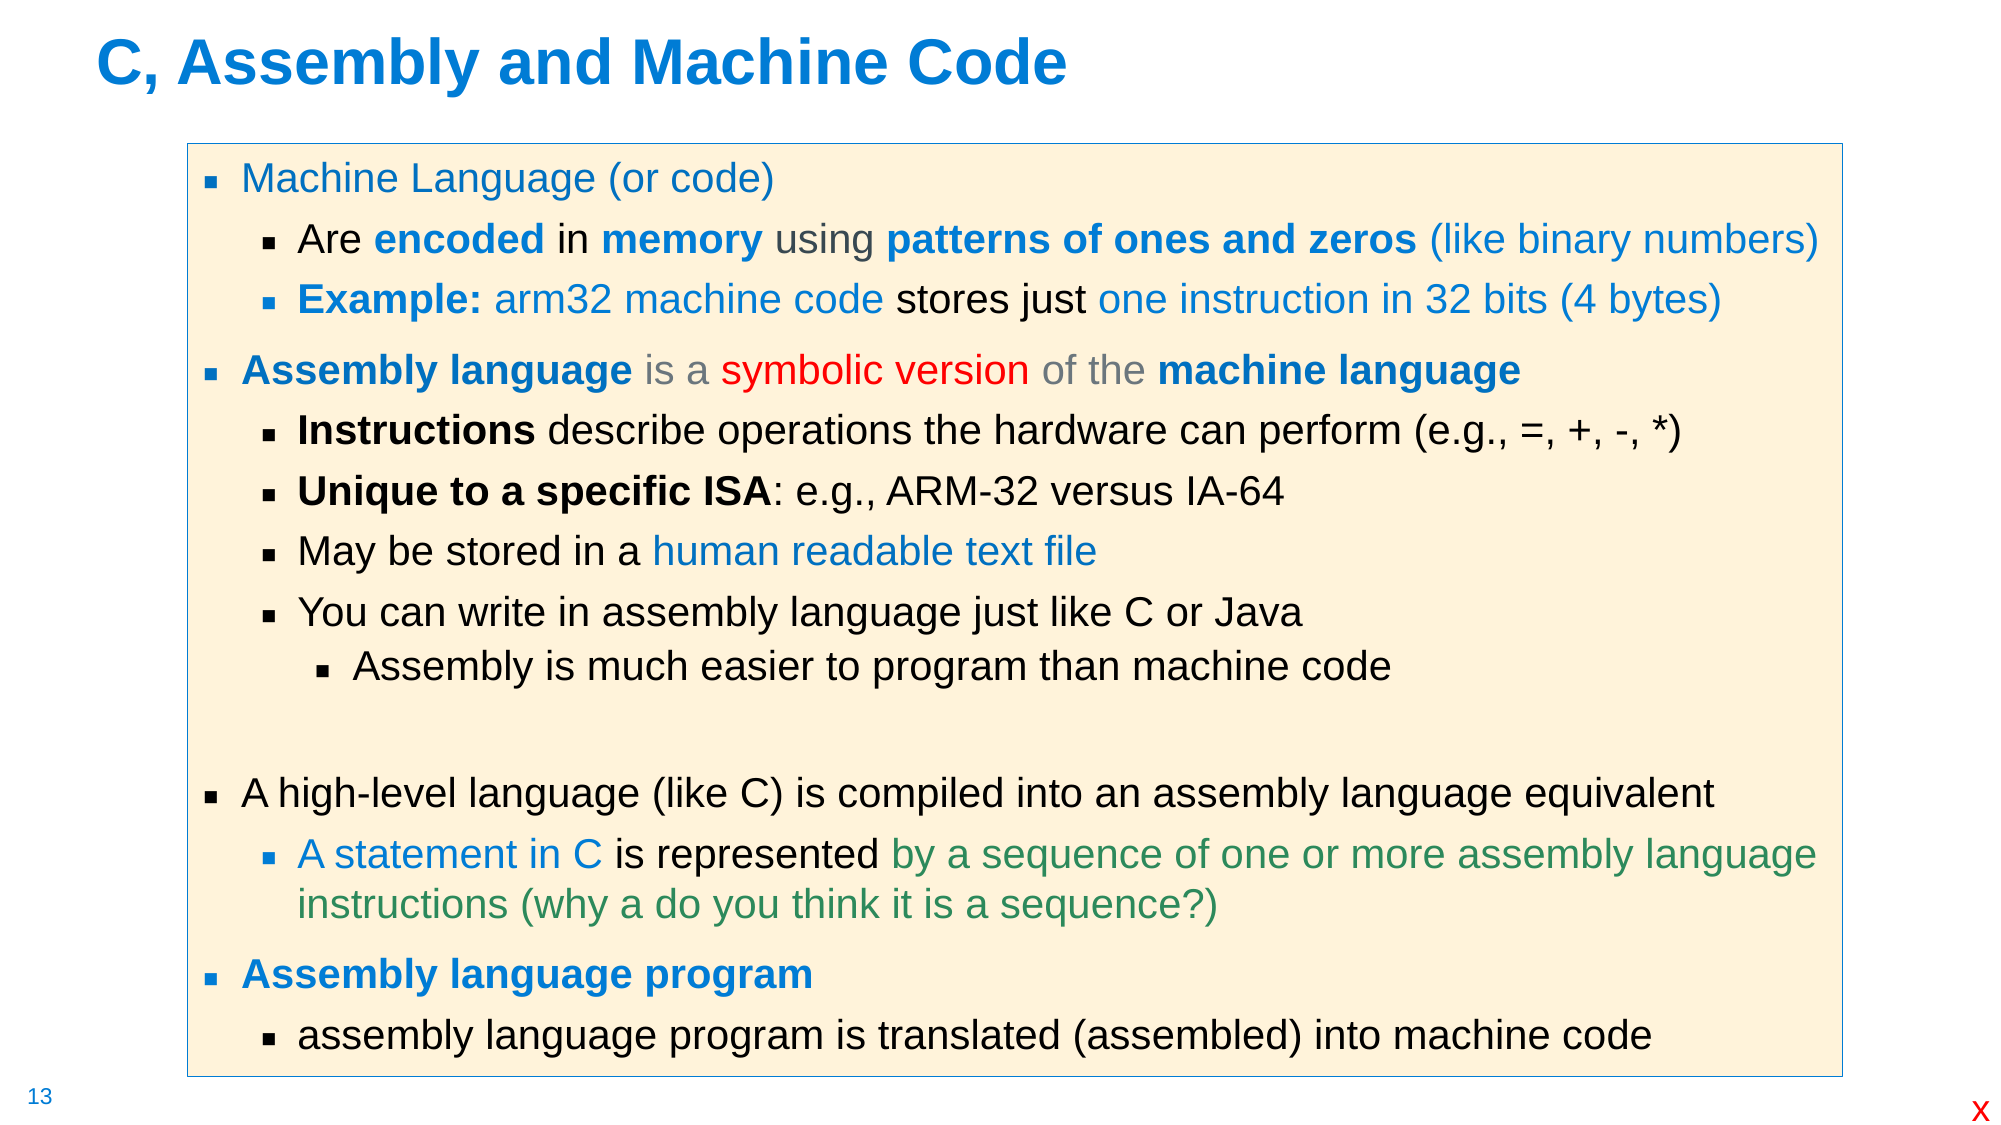

# C, Assembly and Machine Code
Machine Language (or code)
Are encoded in memory using patterns of ones and zeros (like binary numbers)
Example: arm32 machine code stores just one instruction in 32 bits (4 bytes)
Assembly language is a symbolic version of the machine language
Instructions describe operations the hardware can perform (e.g., =, +, -, *)
Unique to a specific ISA: e.g., ARM-32 versus IA-64
May be stored in a human readable text file
You can write in assembly language just like C or Java
Assembly is much easier to program than machine code

A high-level language (like C) is compiled into an assembly language equivalent
A statement in C is represented by a sequence of one or more assembly language instructions (why a do you think it is a sequence?)
Assembly language program
assembly language program is translated (assembled) into machine code
x